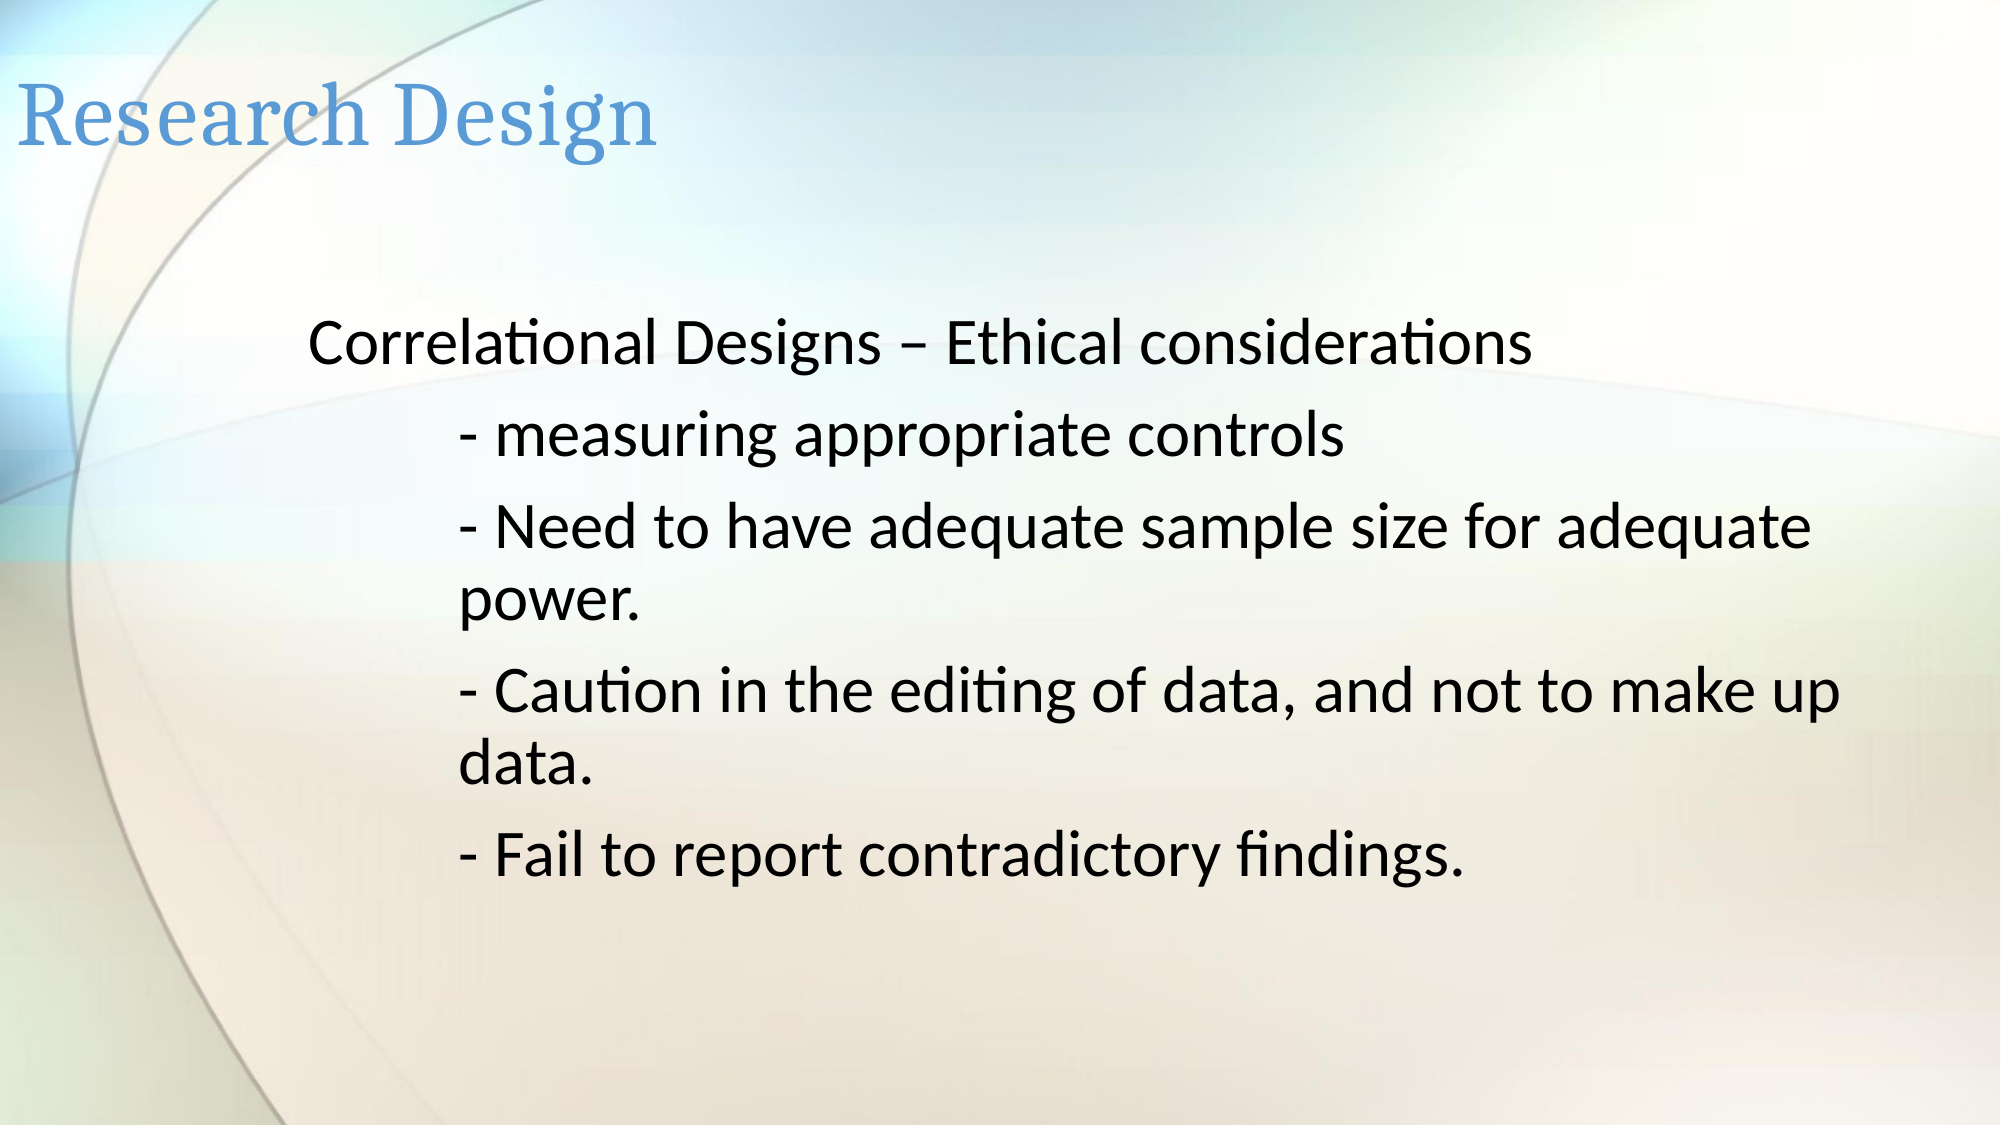

# Research Design
Correlational Designs – Ethical considerations
	- measuring appropriate controls
	- Need to have adequate sample size for adequate 	power.
	- Caution in the editing of data, and not to make up 	data.
	- Fail to report contradictory findings.